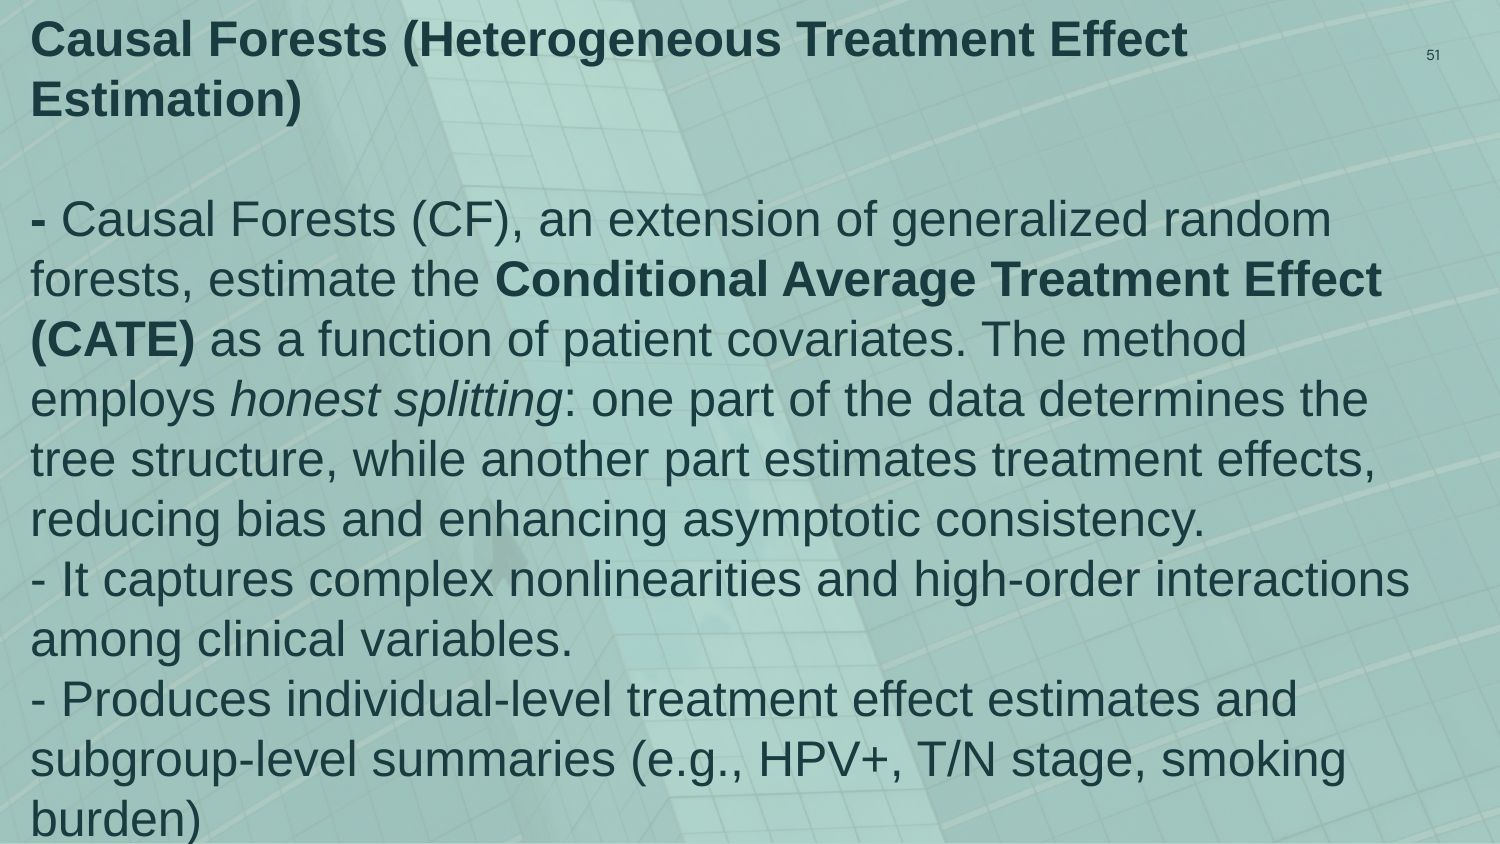

51
# Causal Forests (Heterogeneous Treatment Effect Estimation) - Causal Forests (CF), an extension of generalized random forests, estimate the Conditional Average Treatment Effect (CATE) as a function of patient covariates. The method employs honest splitting: one part of the data determines the tree structure, while another part estimates treatment effects, reducing bias and enhancing asymptotic consistency. - It captures complex nonlinearities and high-order interactions among clinical variables. - Produces individual-level treatment effect estimates and subgroup-level summaries (e.g., HPV+, T/N stage, smoking burden)